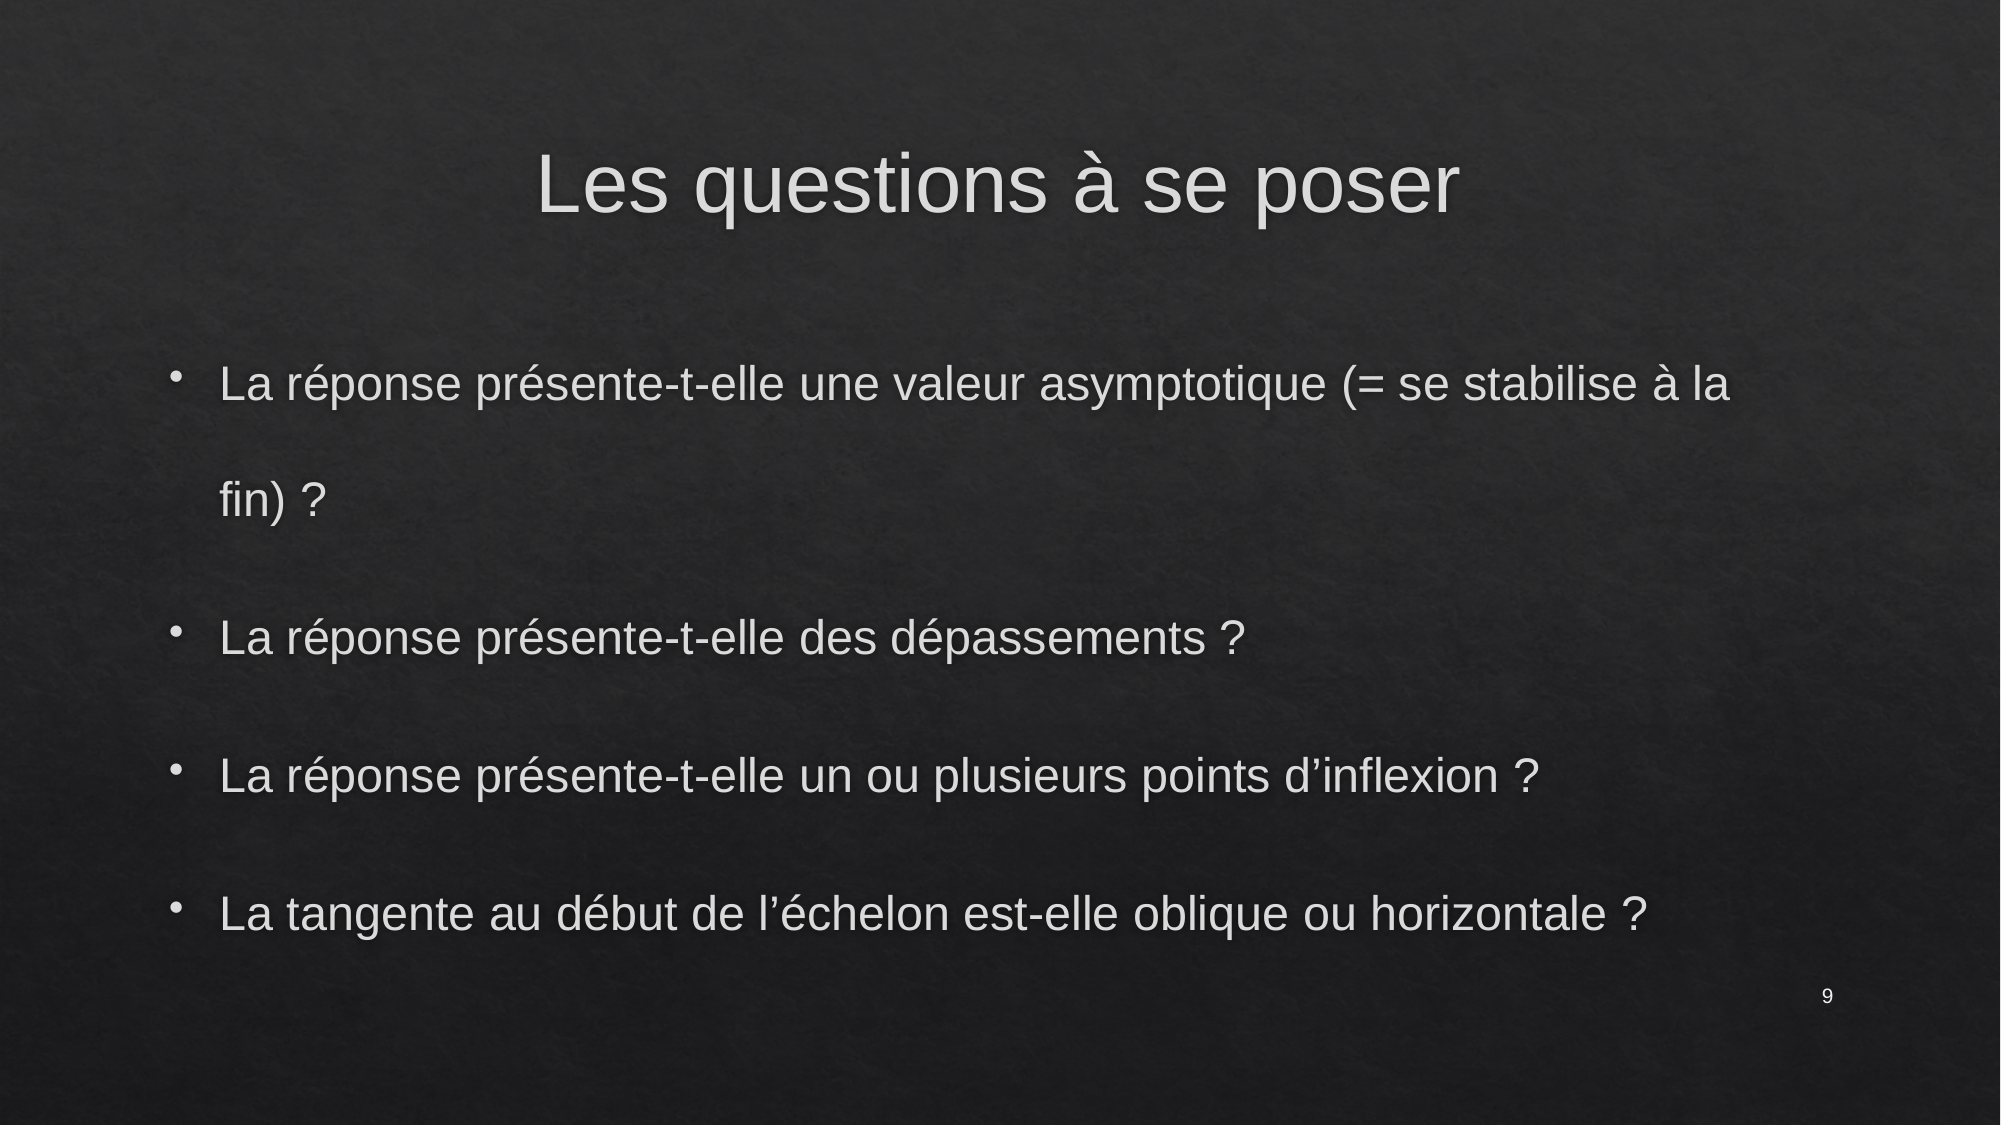

# Les questions à se poser
La réponse présente-t-elle une valeur asymptotique (= se stabilise à la fin) ?
La réponse présente-t-elle des dépassements ?
La réponse présente-t-elle un ou plusieurs points d’inflexion ?
La tangente au début de l’échelon est-elle oblique ou horizontale ?
9